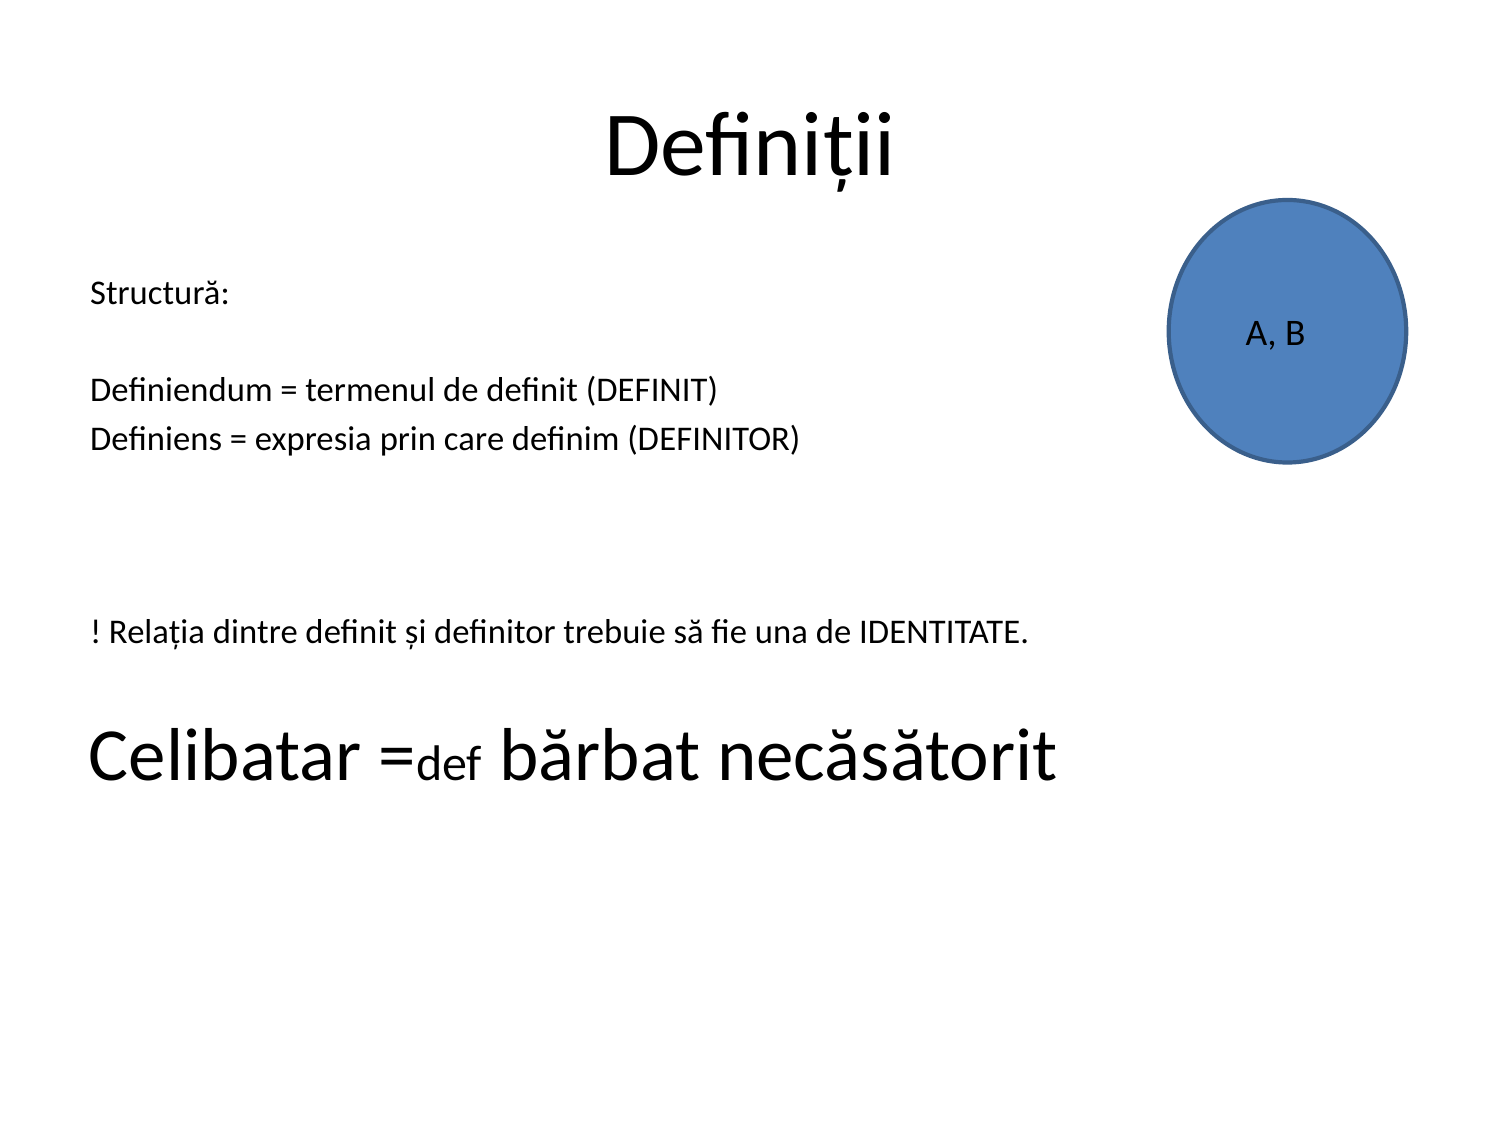

# Definiții

Structură:

Definiendum = termenul de definit (DEFINIT)
Definiens = expresia prin care definim (DEFINITOR)

! Relația dintre definit și definitor trebuie să fie una de IDENTITATE.

A, B
Celibatar =def bărbat necăsătorit